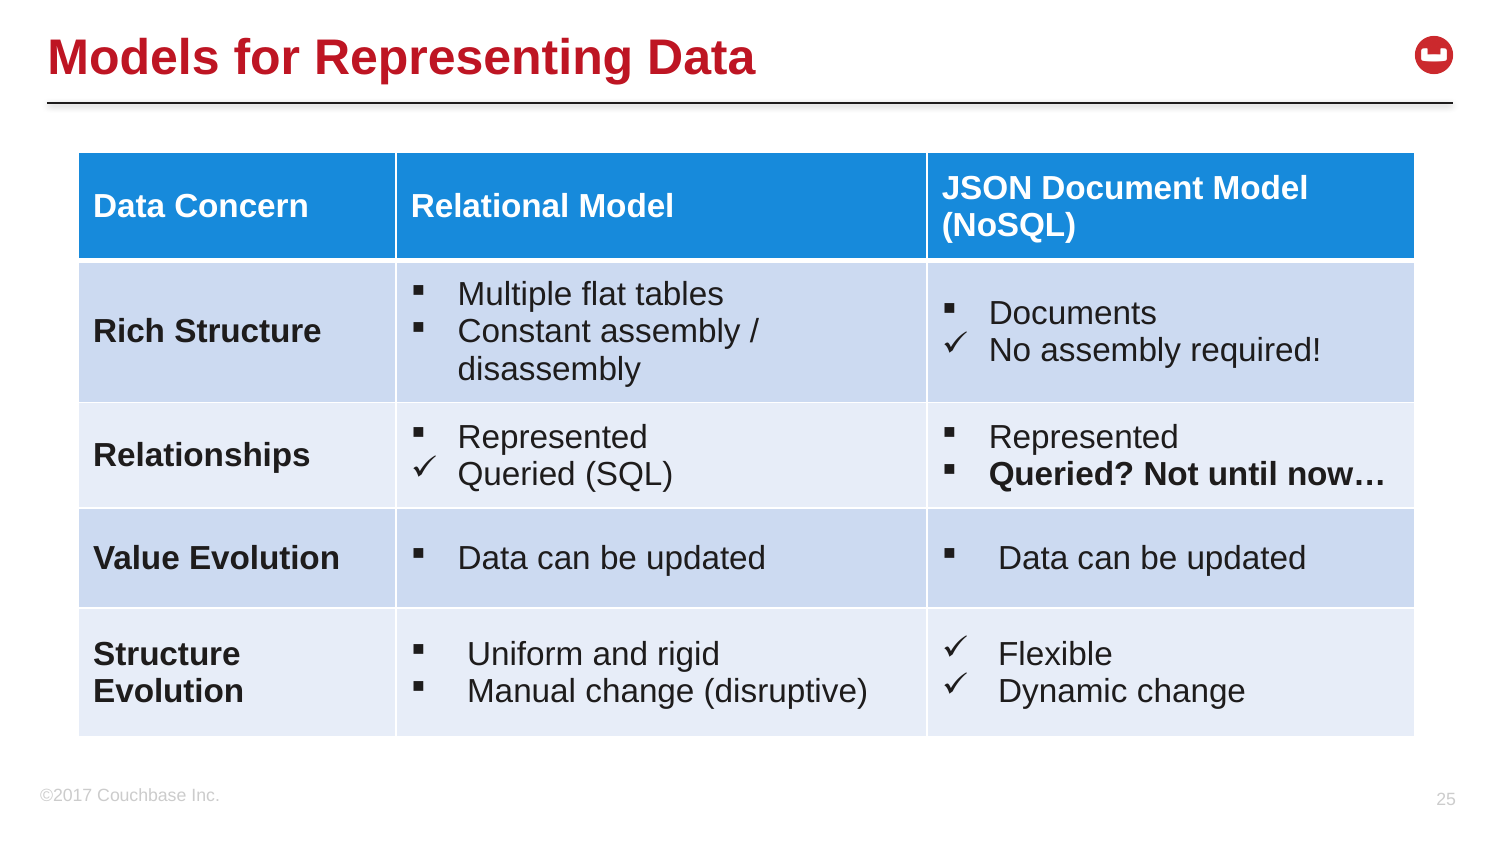

# Models for Representing Data
| Data Concern | Relational Model | JSON Document Model (NoSQL) |
| --- | --- | --- |
| Rich Structure | Multiple flat tables Constant assembly / disassembly | Documents No assembly required! |
| Relationships | Represented Queried (SQL) | Represented Queried? Not until now… |
| Value Evolution | Data can be updated | Data can be updated |
| Structure Evolution | Uniform and rigid Manual change (disruptive) | Flexible Dynamic change |